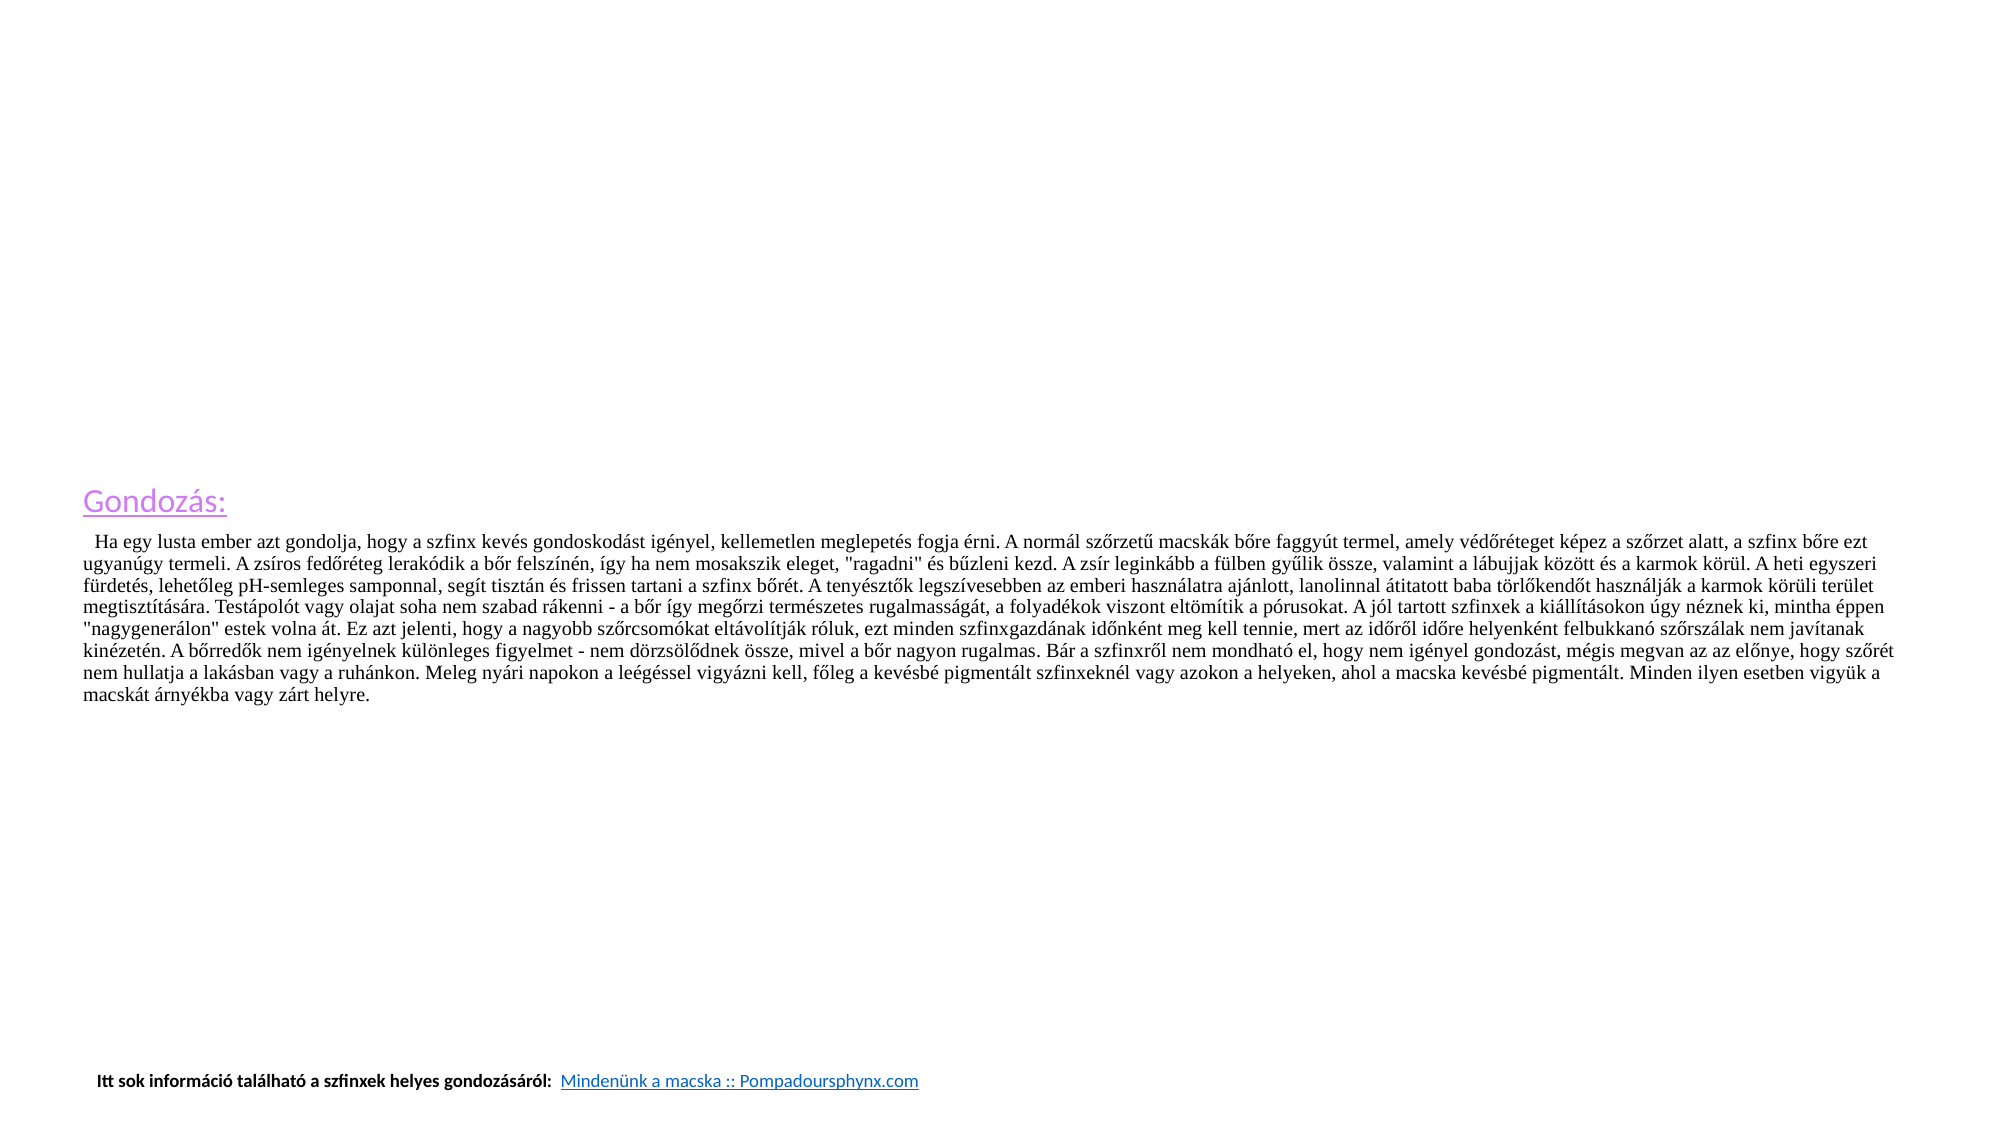

# Gondozás: Ha egy lusta ember azt gondolja, hogy a szfinx kevés gondoskodást igényel, kellemetlen meglepetés fogja érni. A normál szőrzetű macskák bőre faggyút termel, amely védőréteget képez a szőrzet alatt, a szfinx bőre ezt ugyanúgy termeli. A zsíros fedőréteg lerakódik a bőr felszínén, így ha nem mosakszik eleget, "ragadni" és bűzleni kezd. A zsír leginkább a fülben gyűlik össze, valamint a lábujjak között és a karmok körül. A heti egyszeri fürdetés, lehetőleg pH-semleges samponnal, segít tisztán és frissen tartani a szfinx bőrét. A tenyésztők legszívesebben az emberi használatra ajánlott, lanolinnal átitatott baba törlőkendőt használják a karmok körüli terület megtisztítására. Testápolót vagy olajat soha nem szabad rákenni - a bőr így megőrzi természetes rugalmasságát, a folyadékok viszont eltömítik a pórusokat. A jól tartott szfinxek a kiállításokon úgy néznek ki, mintha éppen "nagygenerálon" estek volna át. Ez azt jelenti, hogy a nagyobb szőrcsomókat eltávolítják róluk, ezt minden szfinxgazdának időnként meg kell tennie, mert az időről időre helyenként felbukkanó szőrszálak nem javítanak kinézetén. A bőrredők nem igényelnek különleges figyelmet - nem dörzsölődnek össze, mivel a bőr nagyon rugalmas. Bár a szfinxről nem mondható el, hogy nem igényel gondozást, mégis megvan az az előnye, hogy szőrét nem hullatja a lakásban vagy a ruhánkon. Meleg nyári napokon a leégéssel vigyázni kell, főleg a kevésbé pigmentált szfinxeknél vagy azokon a helyeken, ahol a macska kevésbé pigmentált. Minden ilyen esetben vigyük a macskát árnyékba vagy zárt helyre.
Itt sok információ található a szfinxek helyes gondozásáról: Mindenünk a macska :: Pompadoursphynx.com